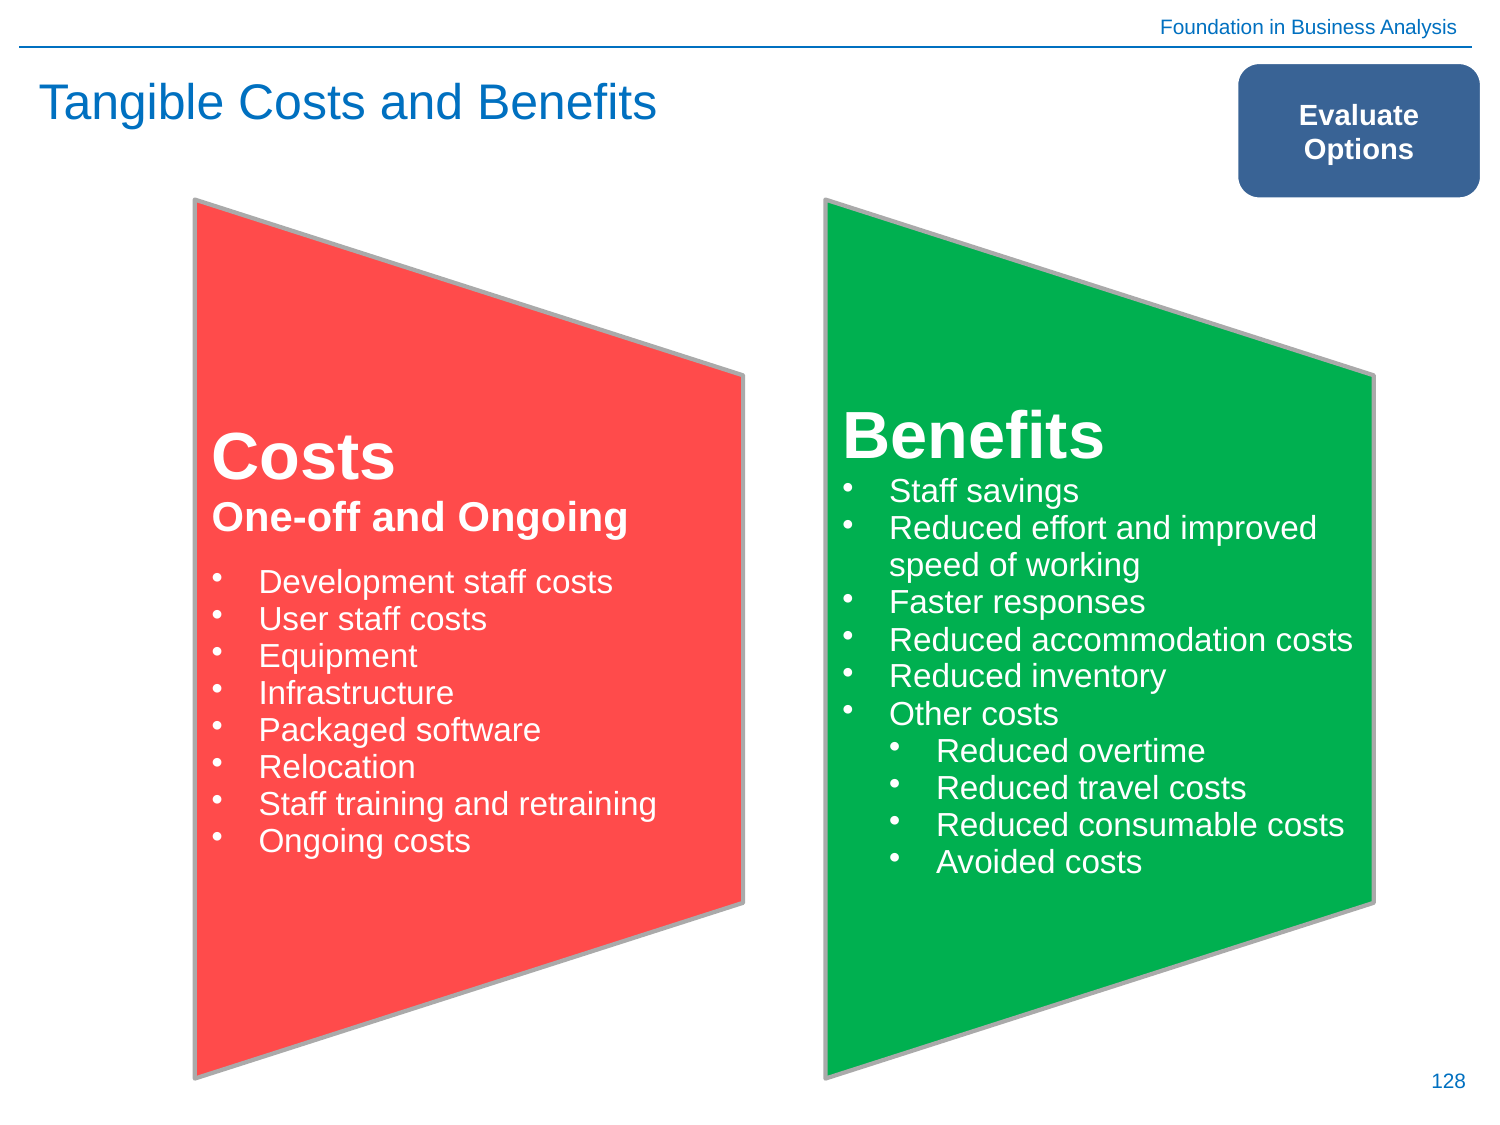

# Tangible Costs and Benefits
Evaluate Options
Costs
One-off and Ongoing
Development staff costs
Benefits
Reduced effort and improved speed of working
Faster responses
Reduced accommodation costs
User staff costs
Equipment
Infrastructure
Packaged software
Relocation
Staff training and retraining
Ongoing costs
Staff savings
Reduced inventory
Other costs
Reduced overtime
Reduced travel costs
Reduced consumable costs
Avoided costs